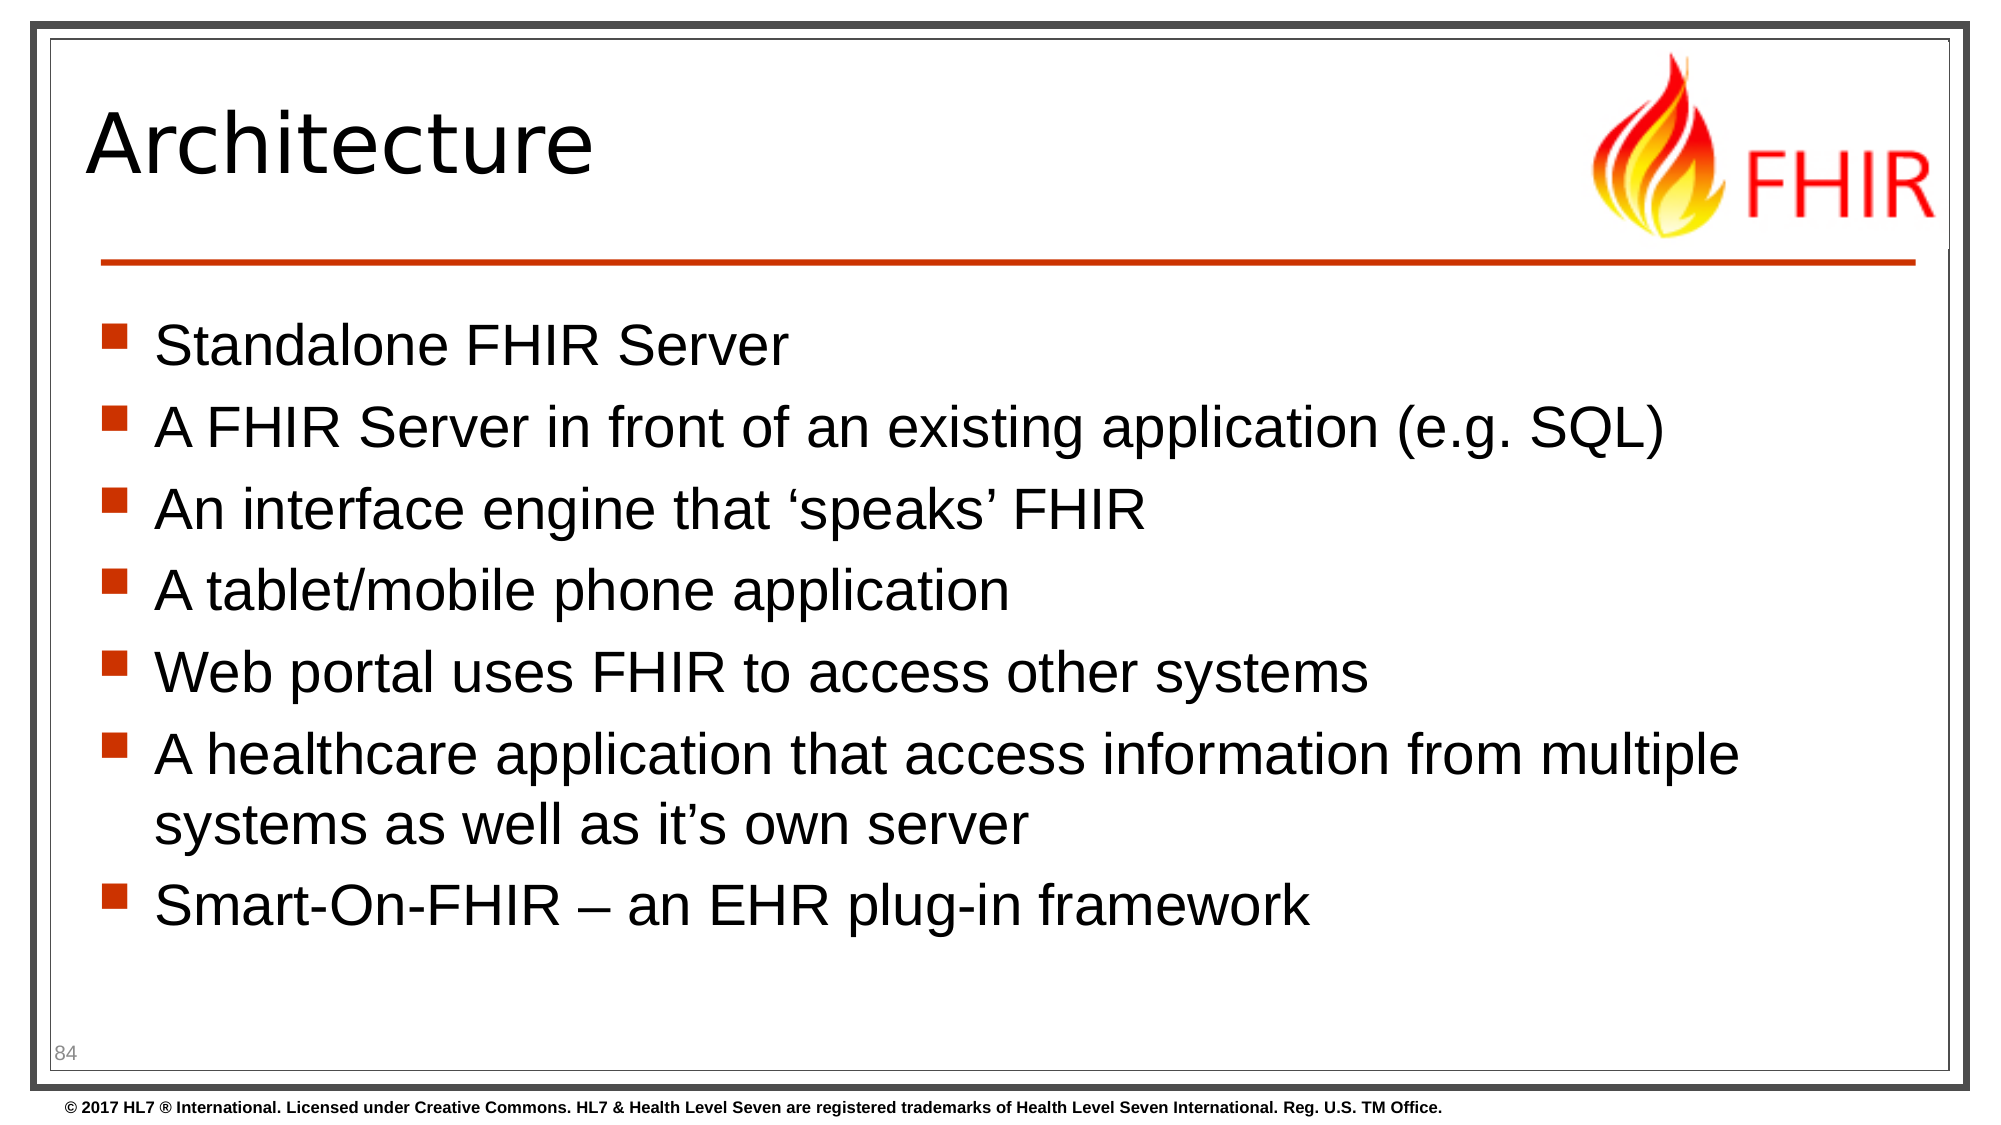

# Architecture
Standalone FHIR Server
A FHIR Server in front of an existing application (e.g. SQL)
An interface engine that ‘speaks’ FHIR
A tablet/mobile phone application
Web portal uses FHIR to access other systems
A healthcare application that access information from multiple systems as well as it’s own server
Smart-On-FHIR – an EHR plug-in framework
84